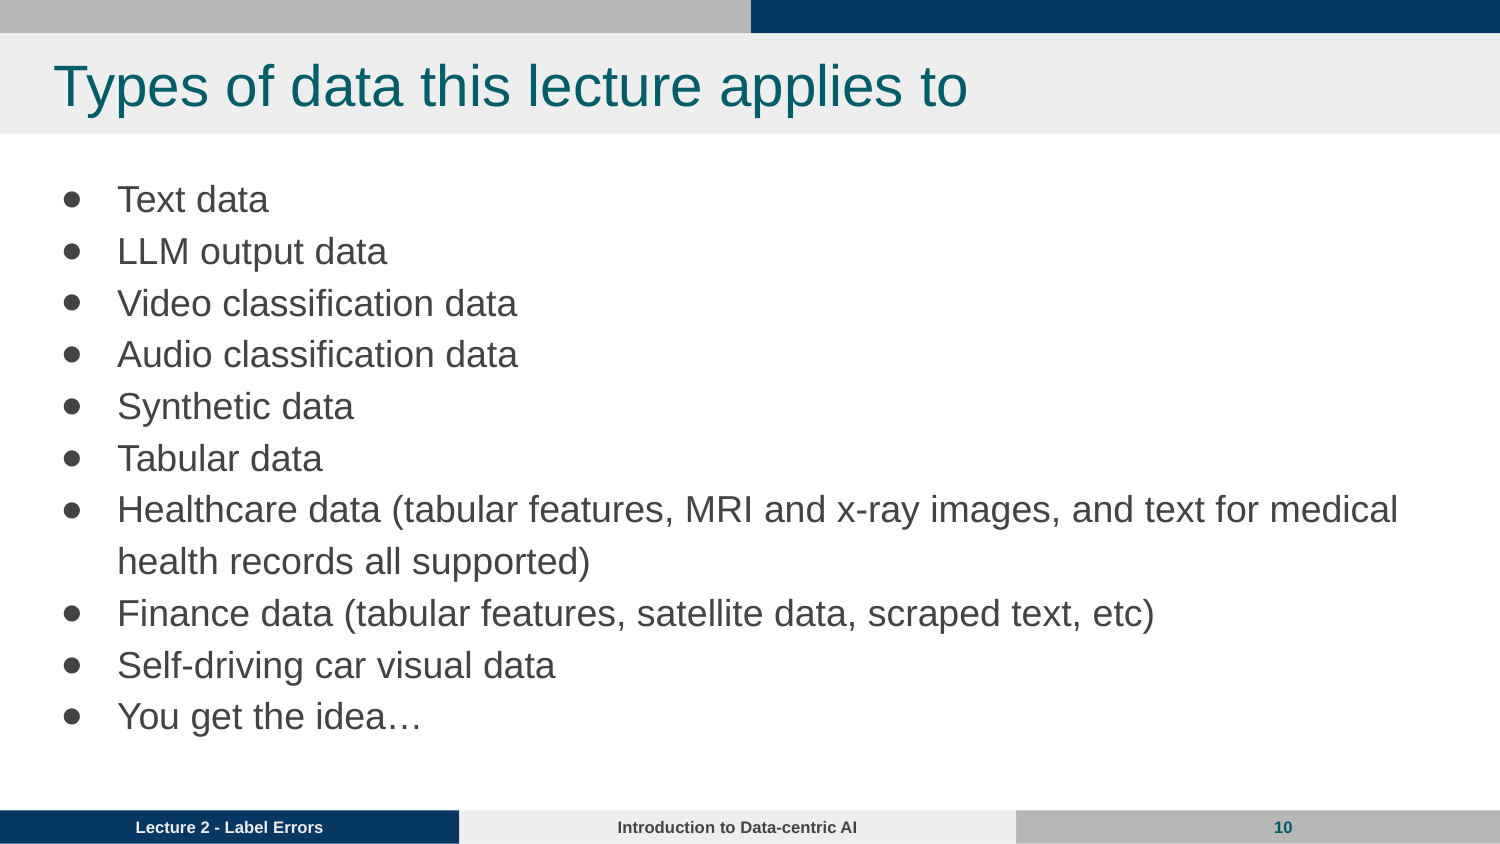

# Types of data this lecture applies to
Text data
LLM output data
Video classification data
Audio classification data
Synthetic data
Tabular data
Healthcare data (tabular features, MRI and x-ray images, and text for medical health records all supported)
Finance data (tabular features, satellite data, scraped text, etc)
Self-driving car visual data
You get the idea…
10